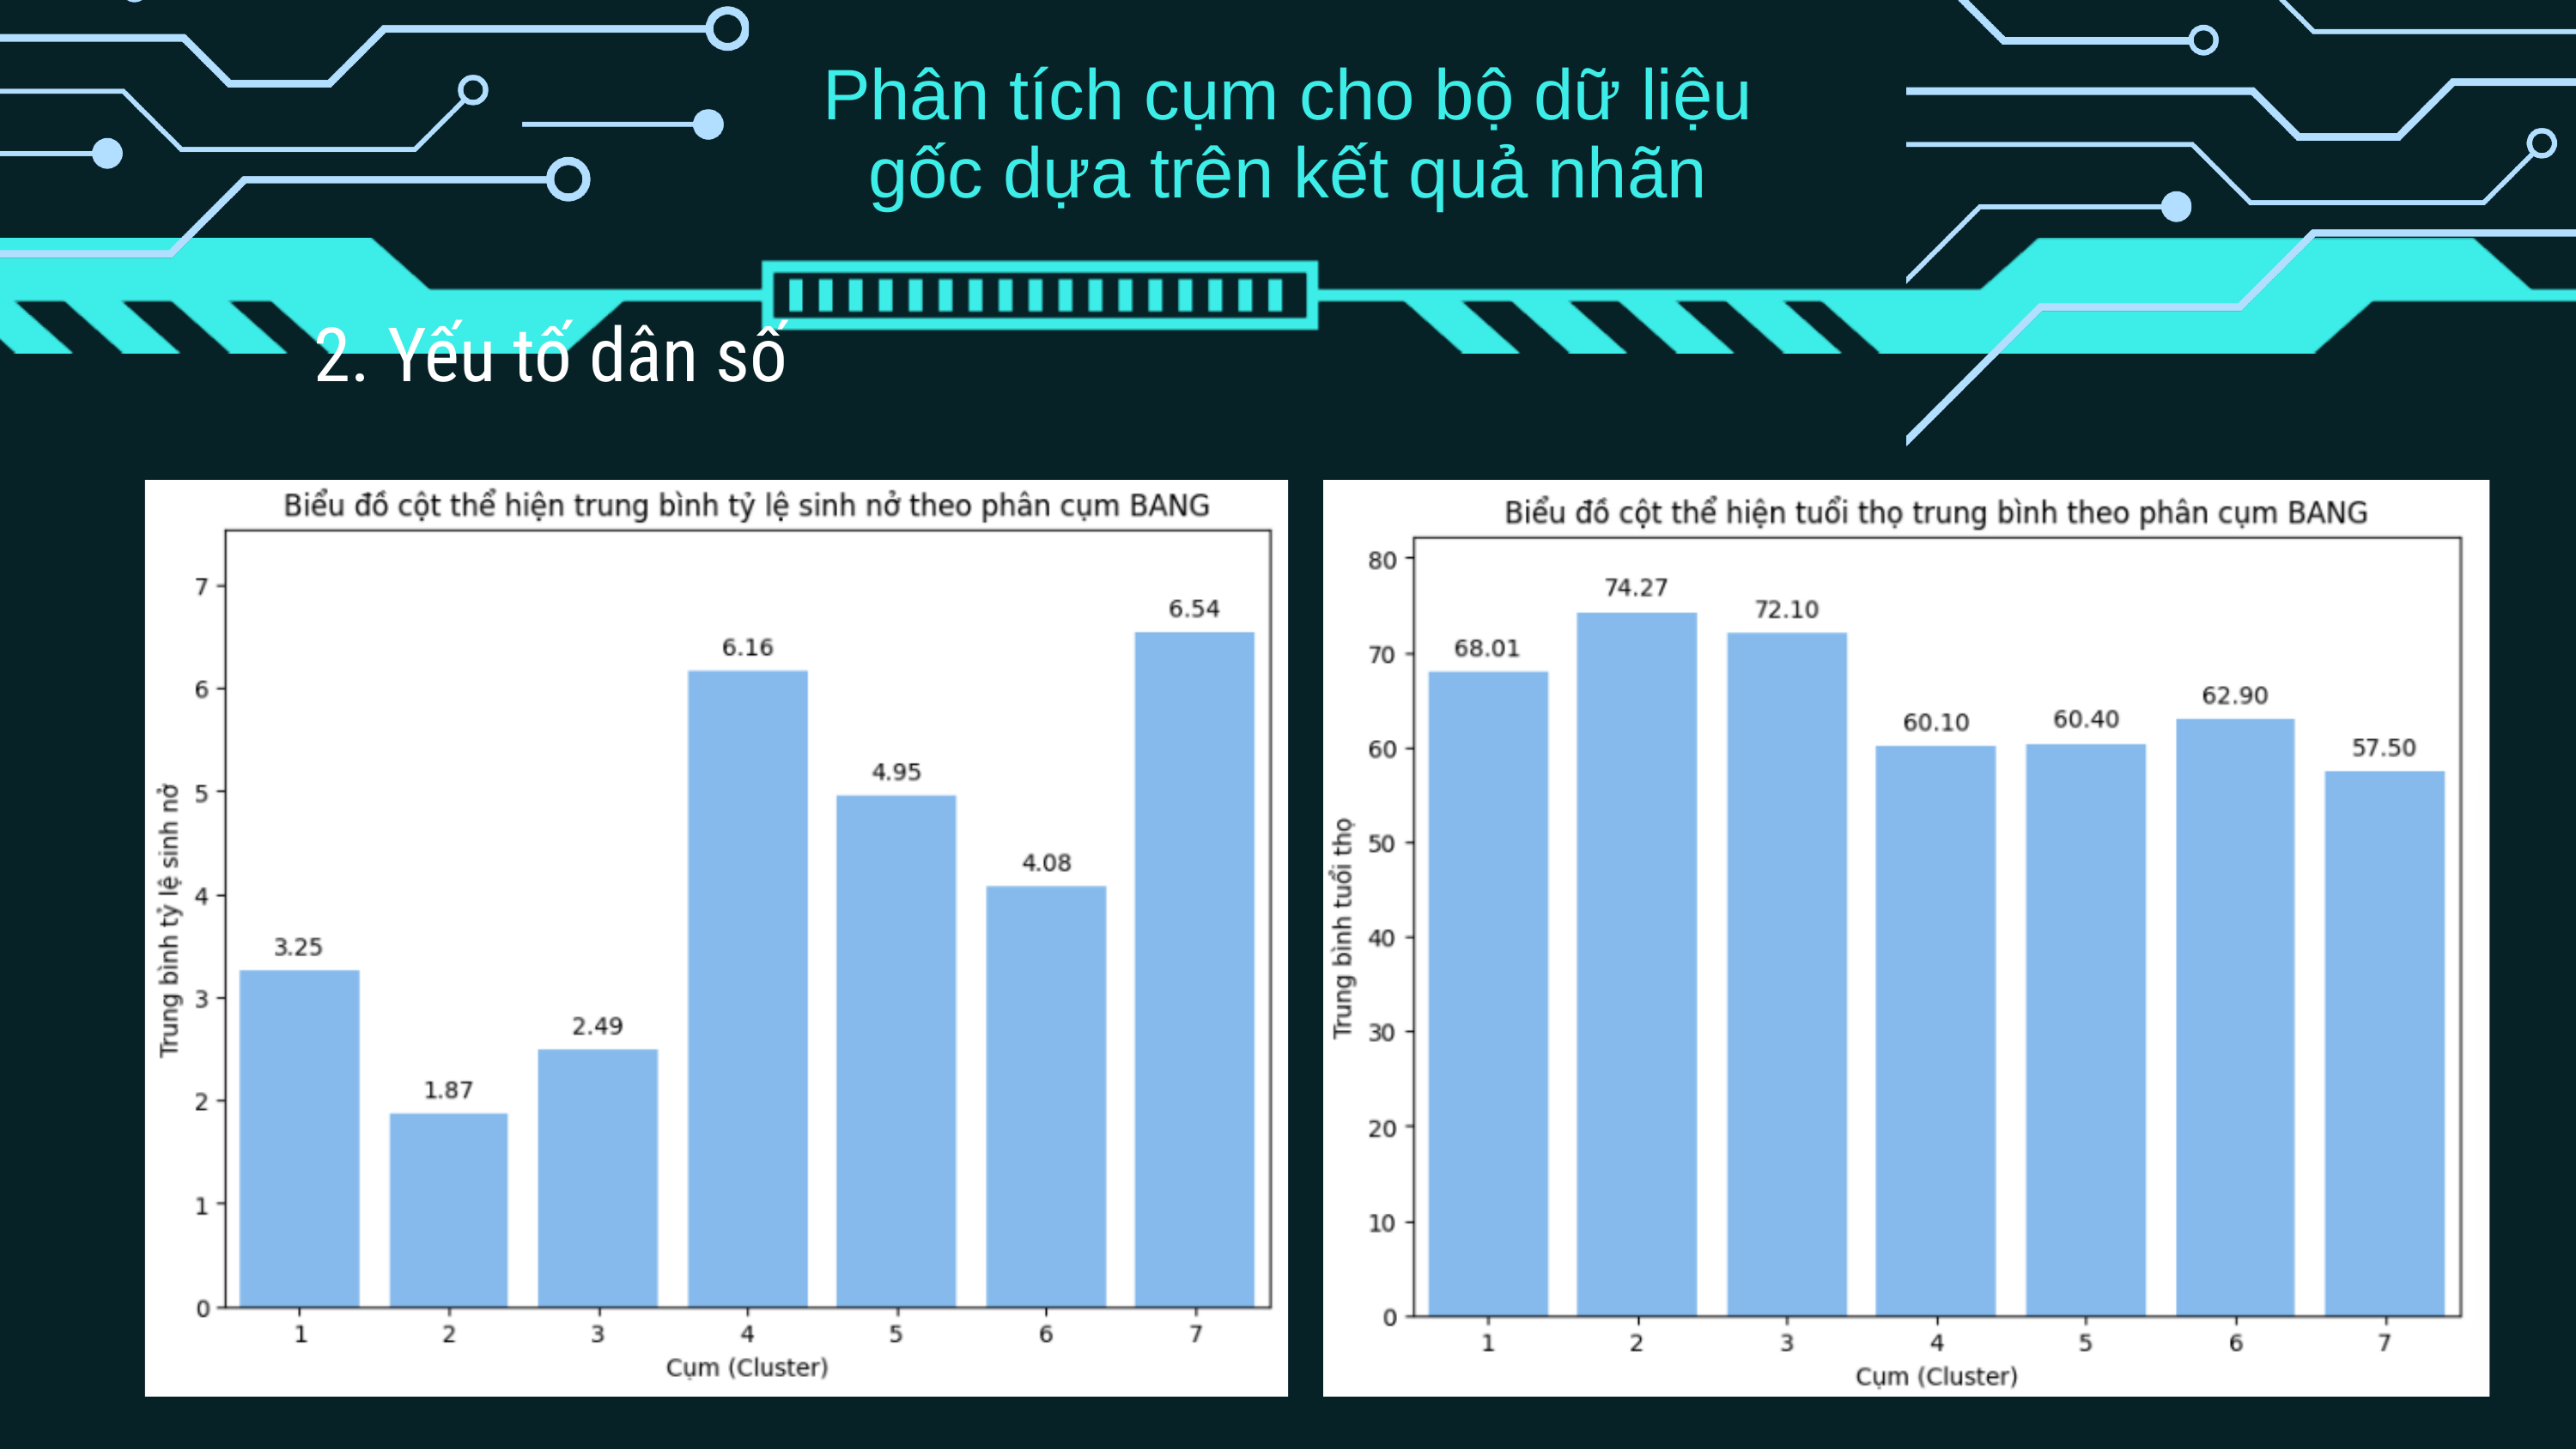

Phân tích cụm cho bộ dữ liệu gốc dựa trên kết quả nhãn

2. Yếu tố dân số